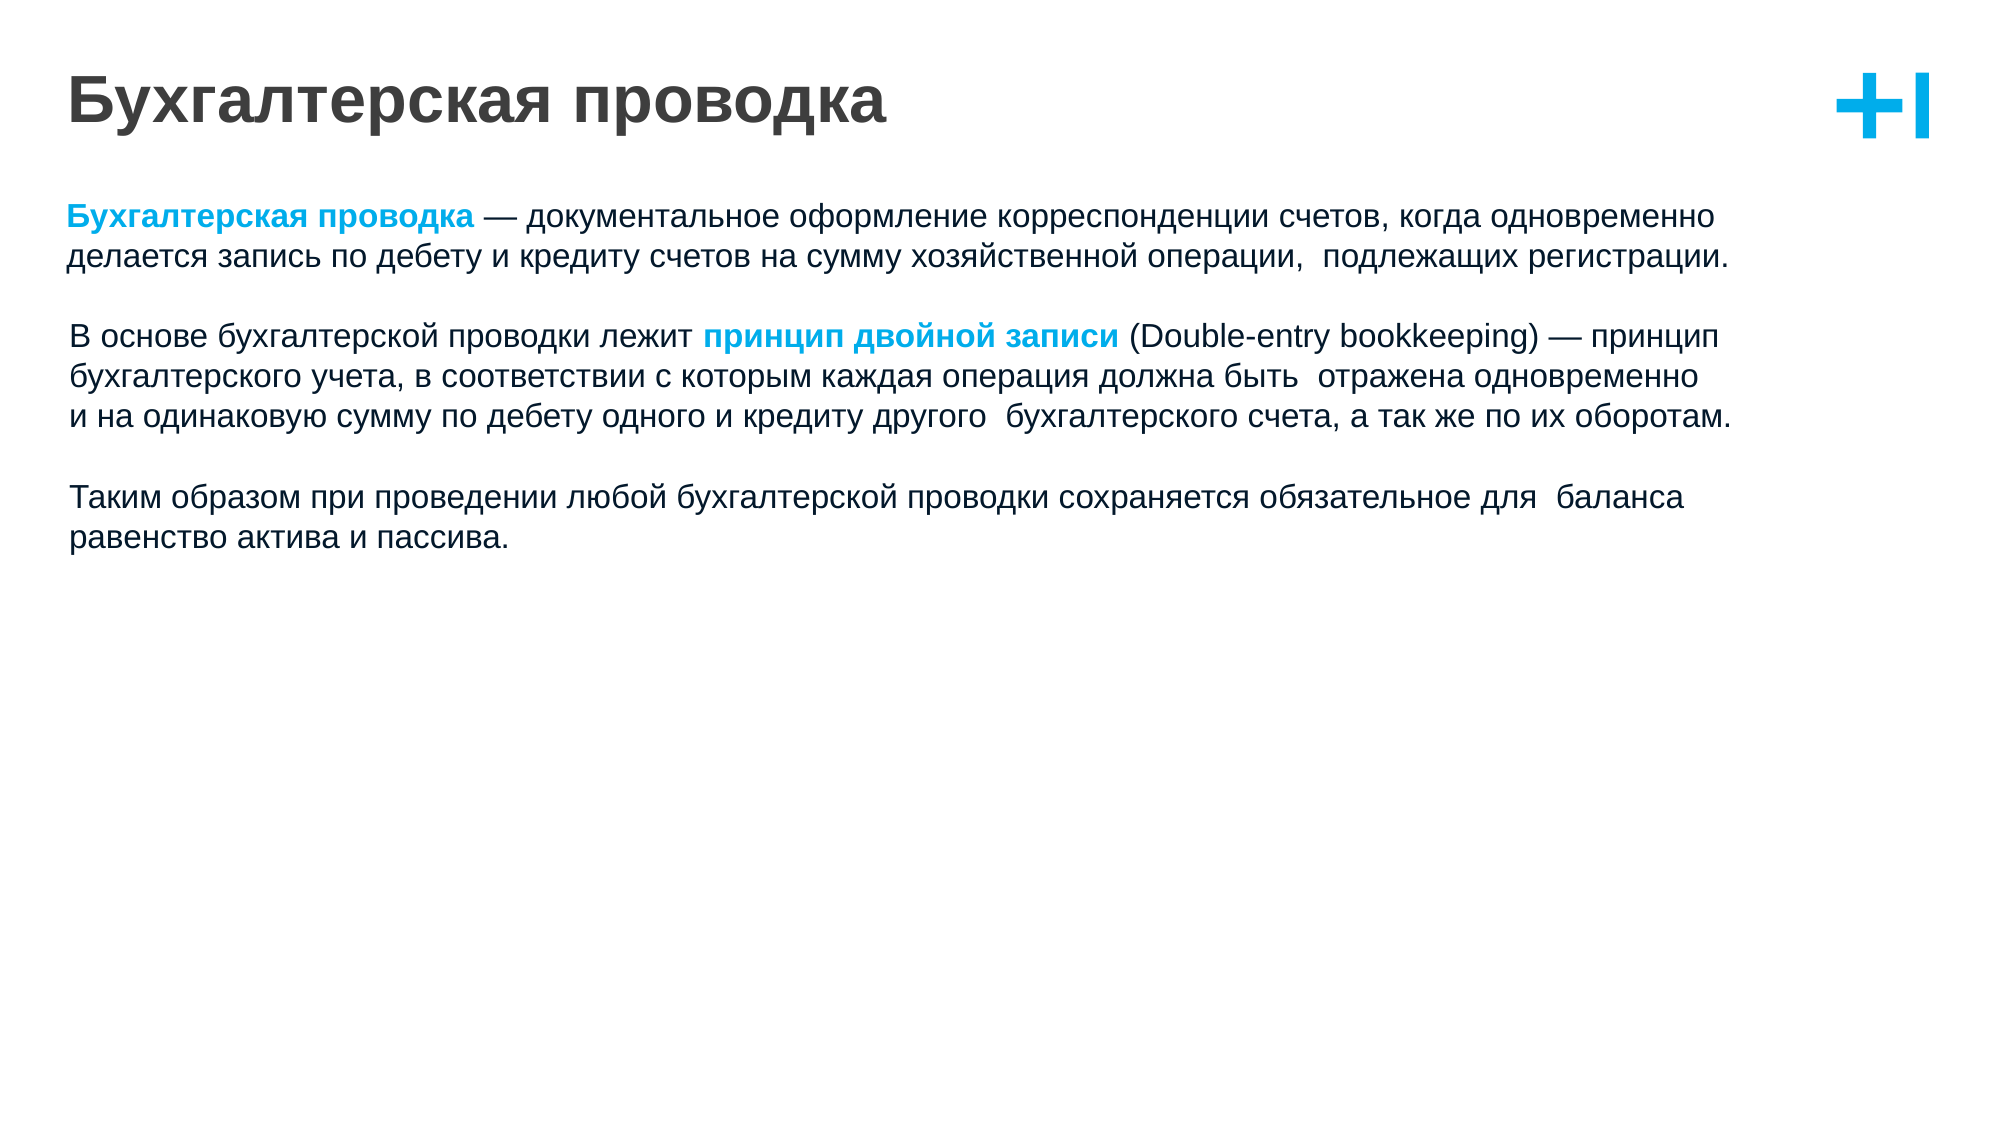

# Бухгалтерская проводка
Бухгалтерская проводка — документальное оформление корреспонденции счетов, когда одновременно делается запись по дебету и кредиту счетов на сумму хозяйственной операции,  подлежащих регистрации.
В основе бухгалтерской проводки лежит принцип двойной записи (Double-entry bookkeeping) — принцип бухгалтерского учета, в соответствии с которым каждая операция должна быть  отражена одновременно
и на одинаковую сумму по дебету одного и кредиту другого  бухгалтерского счета, а так же по их оборотам.
Таким образом при проведении любой бухгалтерской проводки сохраняется обязательное для  баланса равенство актива и пассива.